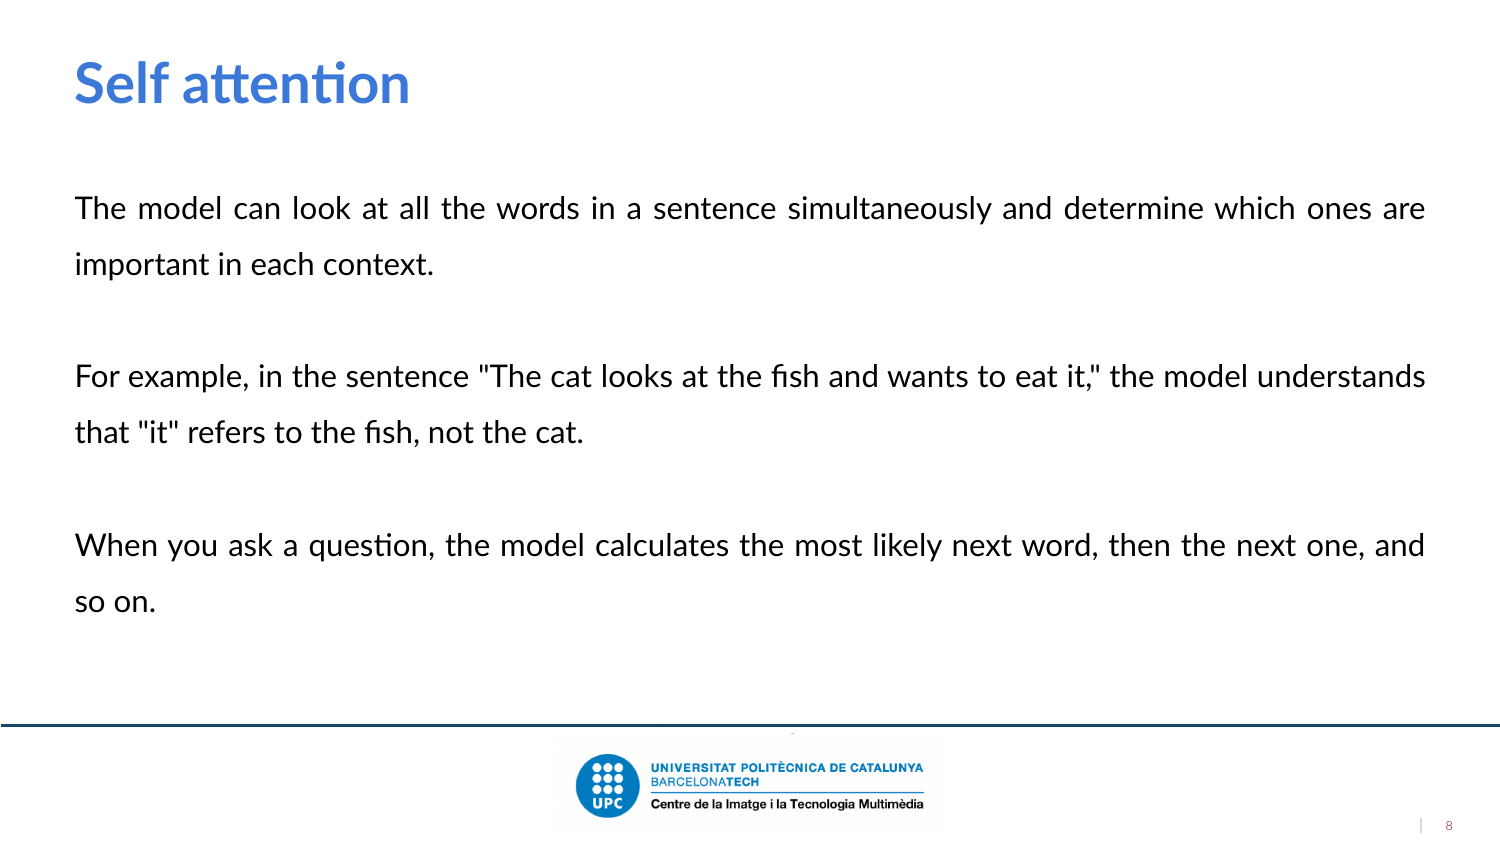

Self attention
The model can look at all the words in a sentence simultaneously and determine which ones are important in each context.

For example, in the sentence "The cat looks at the fish and wants to eat it," the model understands that "it" refers to the fish, not the cat.

When you ask a question, the model calculates the most likely next word, then the next one, and so on.